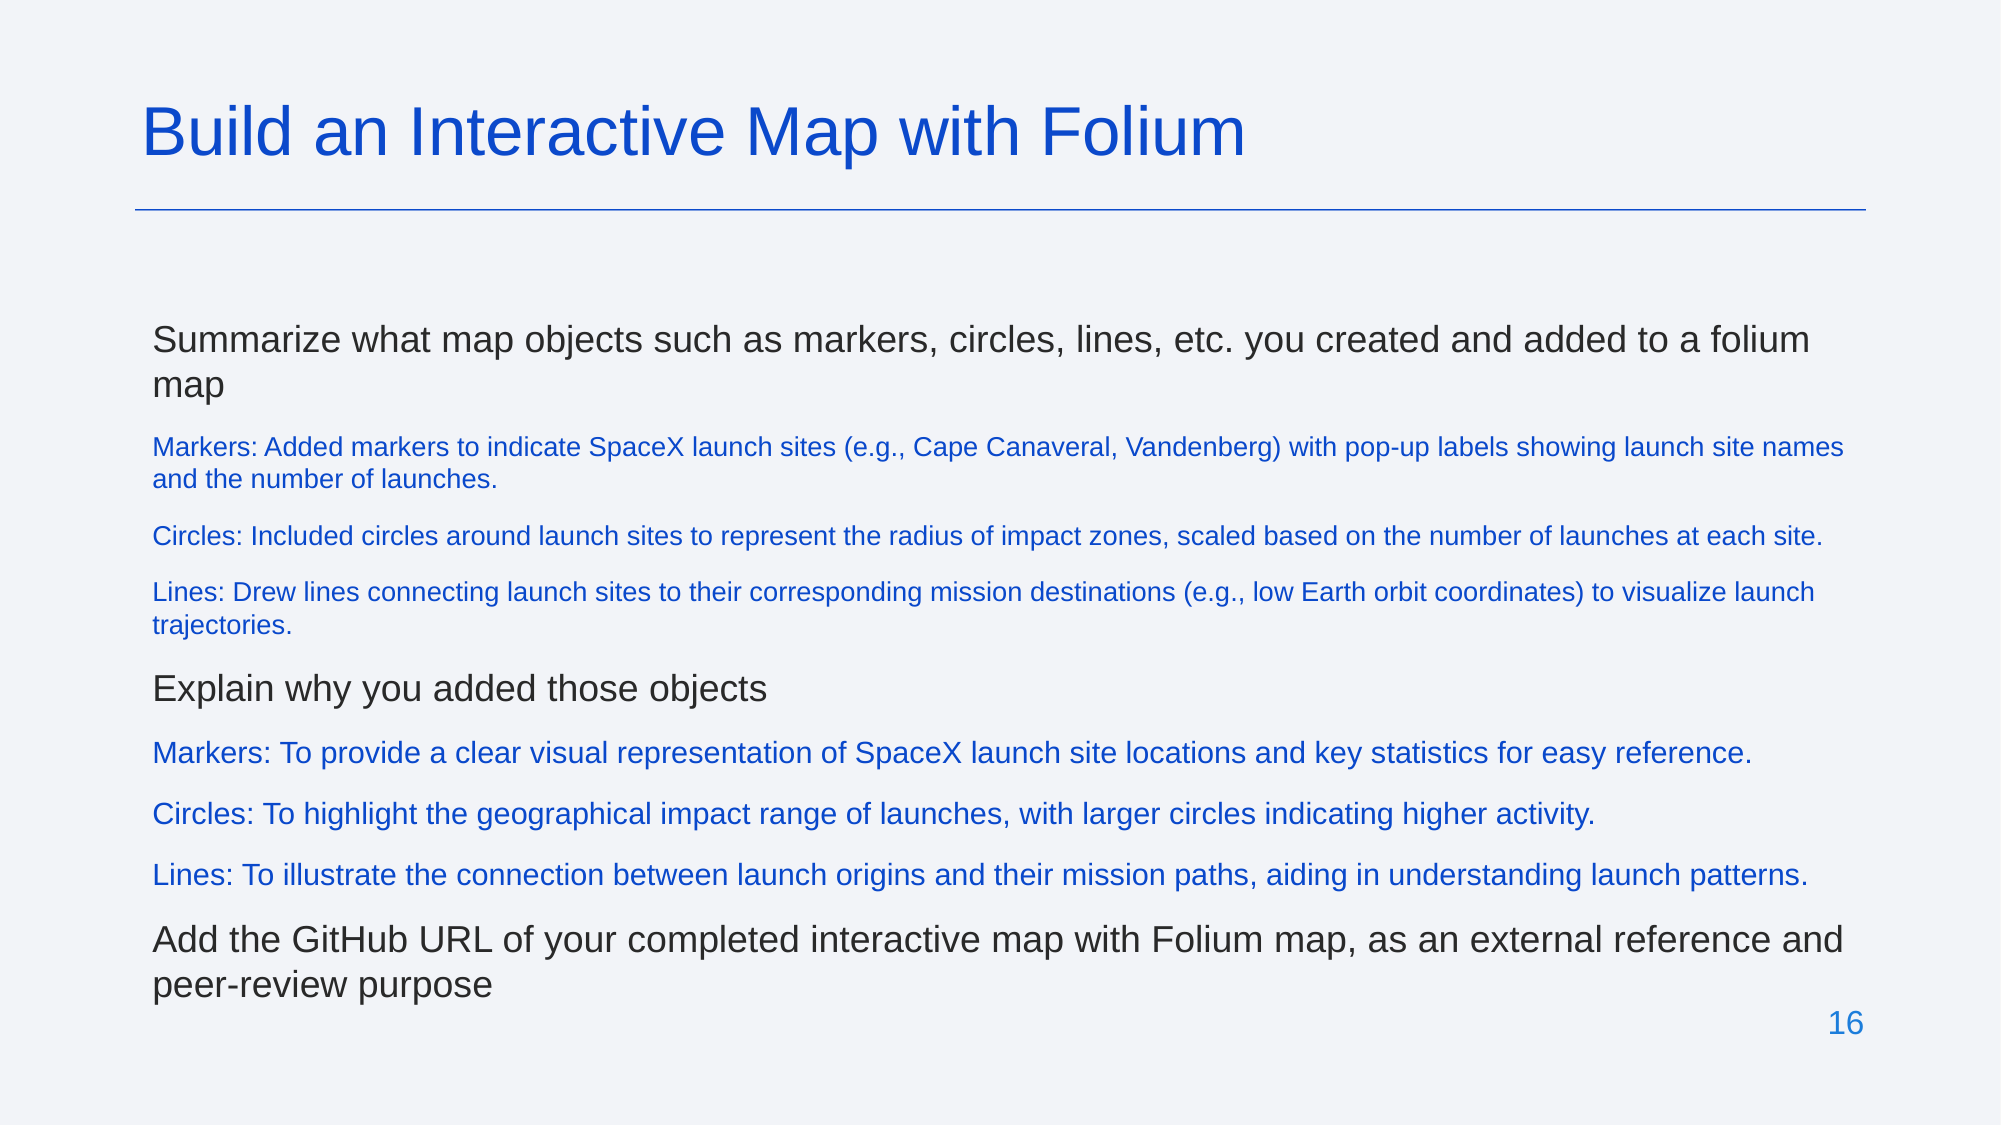

Build an Interactive Map with Folium
Summarize what map objects such as markers, circles, lines, etc. you created and added to a folium map
Markers: Added markers to indicate SpaceX launch sites (e.g., Cape Canaveral, Vandenberg) with pop-up labels showing launch site names and the number of launches.
Circles: Included circles around launch sites to represent the radius of impact zones, scaled based on the number of launches at each site.
Lines: Drew lines connecting launch sites to their corresponding mission destinations (e.g., low Earth orbit coordinates) to visualize launch trajectories.
Explain why you added those objects
Markers: To provide a clear visual representation of SpaceX launch site locations and key statistics for easy reference.
Circles: To highlight the geographical impact range of launches, with larger circles indicating higher activity.
Lines: To illustrate the connection between launch origins and their mission paths, aiding in understanding launch patterns.
Add the GitHub URL of your completed interactive map with Folium map, as an external reference and peer-review purpose

16